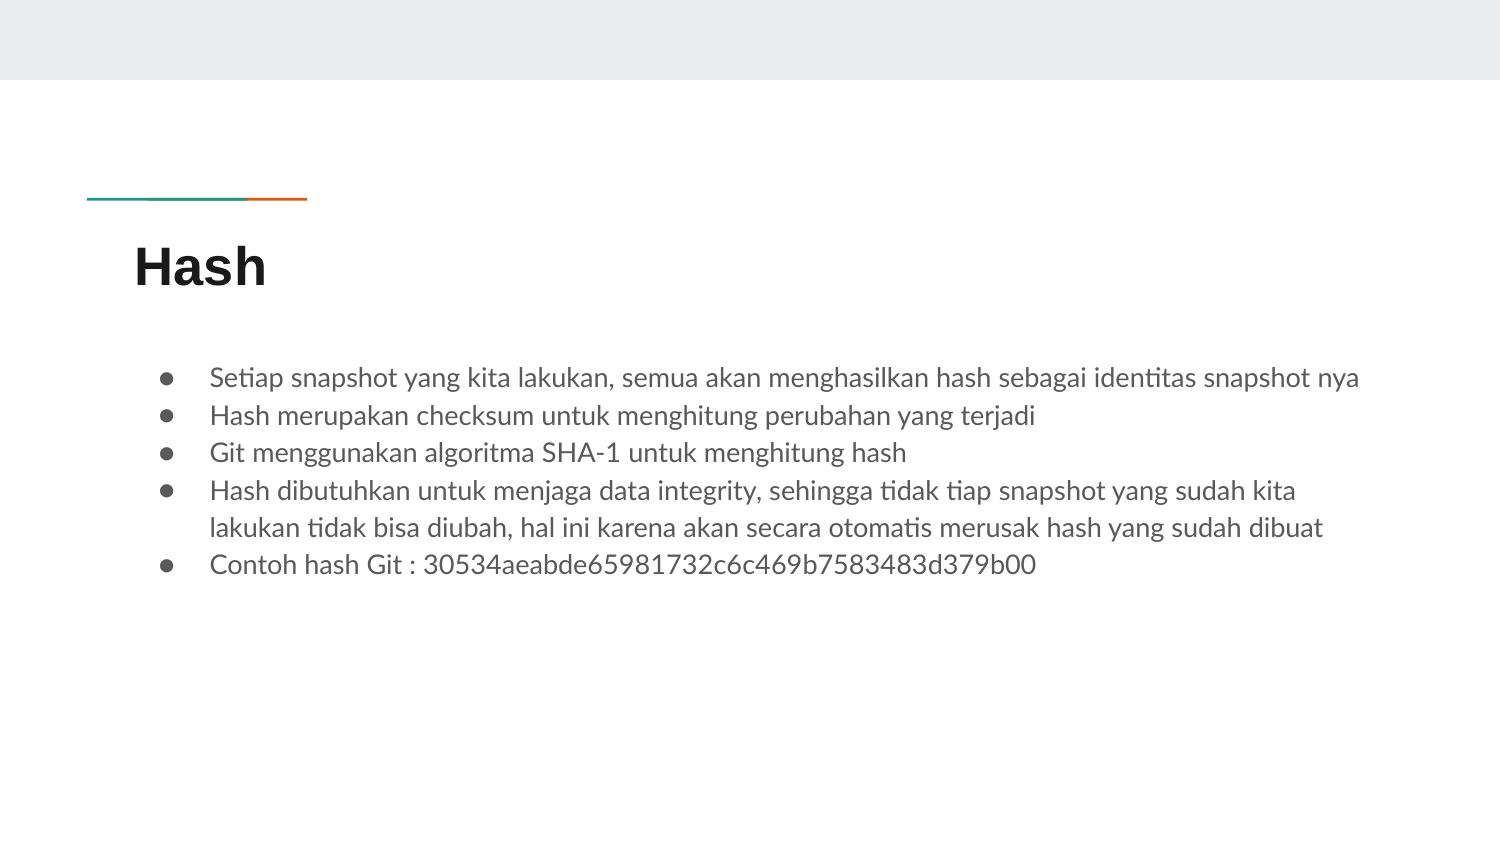

# Hash
Setiap snapshot yang kita lakukan, semua akan menghasilkan hash sebagai identitas snapshot nya
Hash merupakan checksum untuk menghitung perubahan yang terjadi
Git menggunakan algoritma SHA-1 untuk menghitung hash
Hash dibutuhkan untuk menjaga data integrity, sehingga tidak tiap snapshot yang sudah kita lakukan tidak bisa diubah, hal ini karena akan secara otomatis merusak hash yang sudah dibuat
Contoh hash Git : 30534aeabde65981732c6c469b7583483d379b00